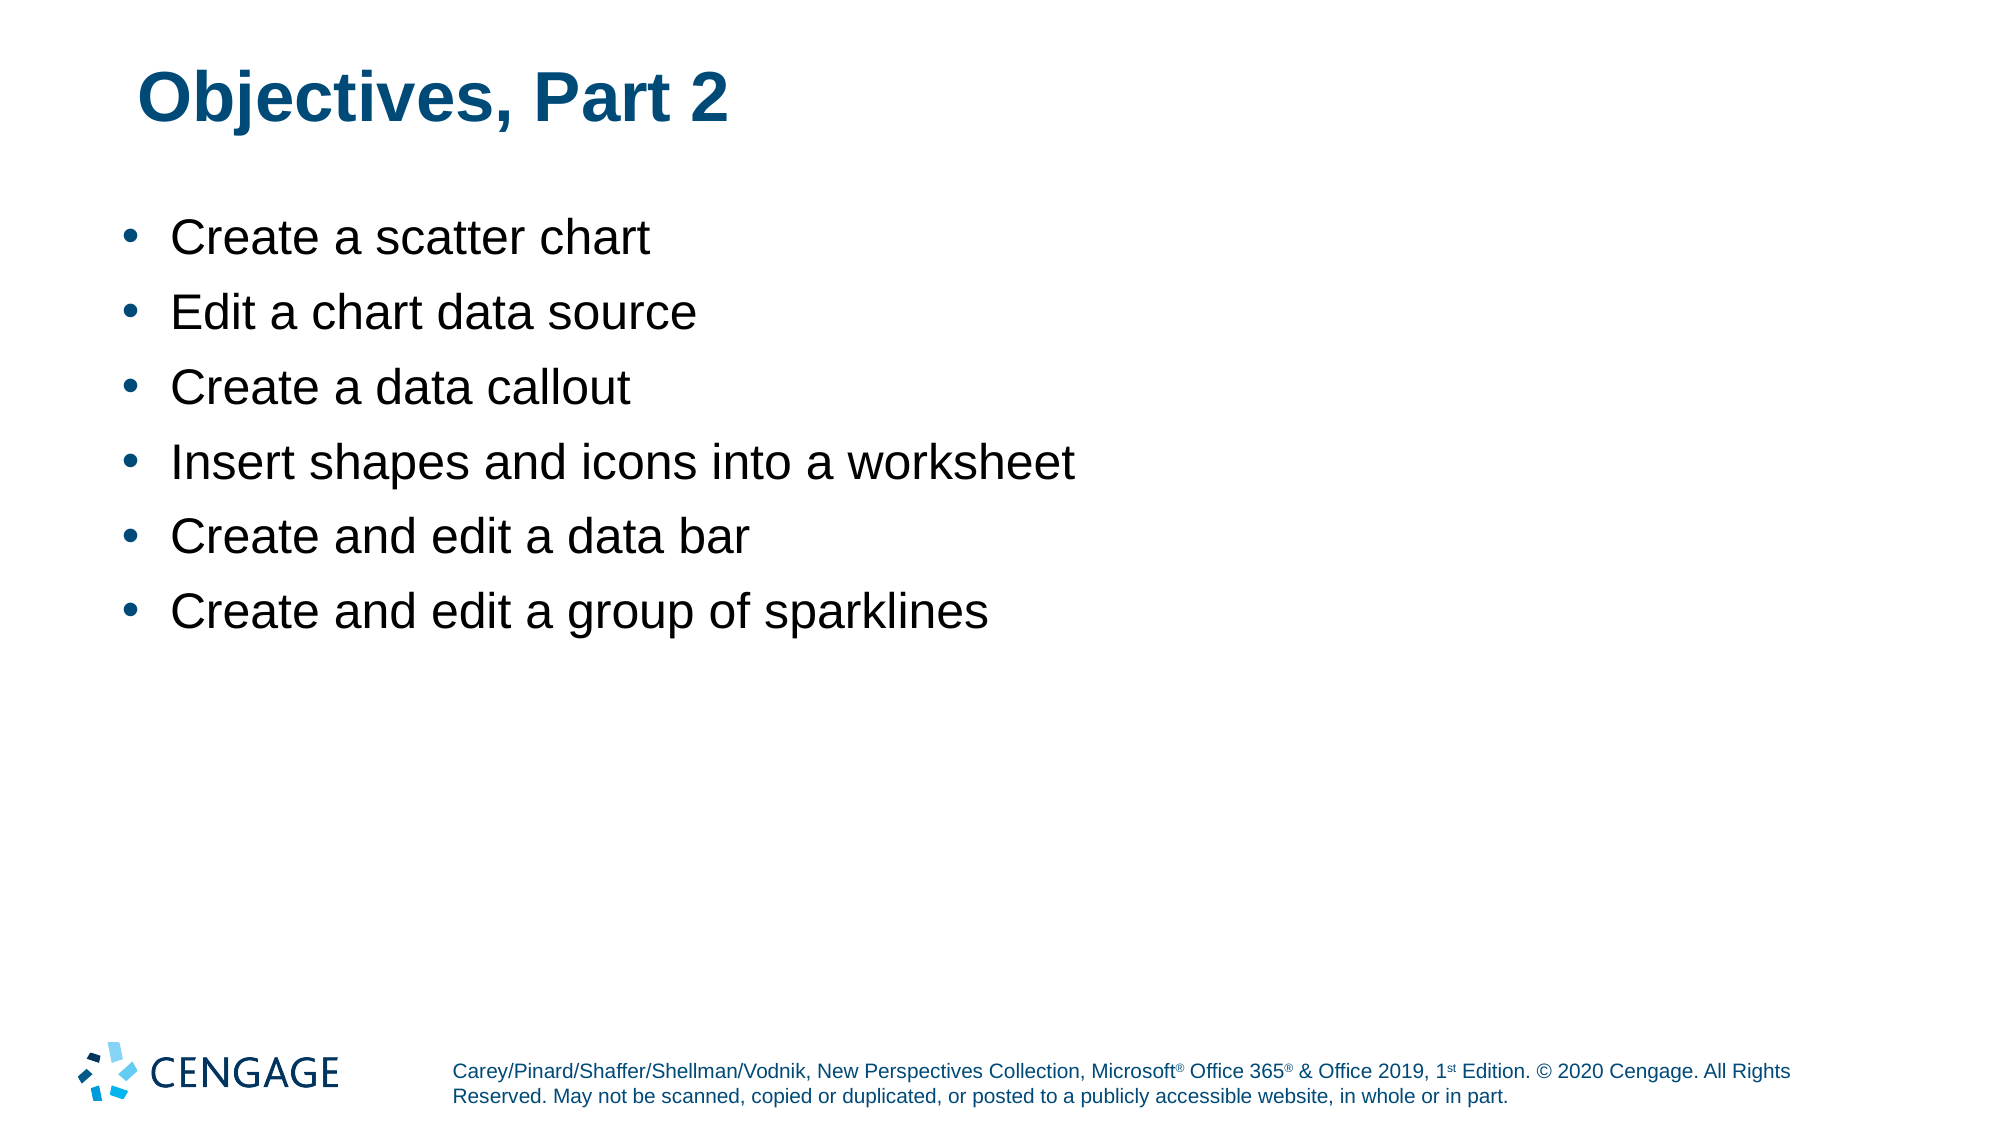

# Objectives, Part 2
Create a scatter chart
Edit a chart data source
Create a data callout
Insert shapes and icons into a worksheet
Create and edit a data bar
Create and edit a group of sparklines